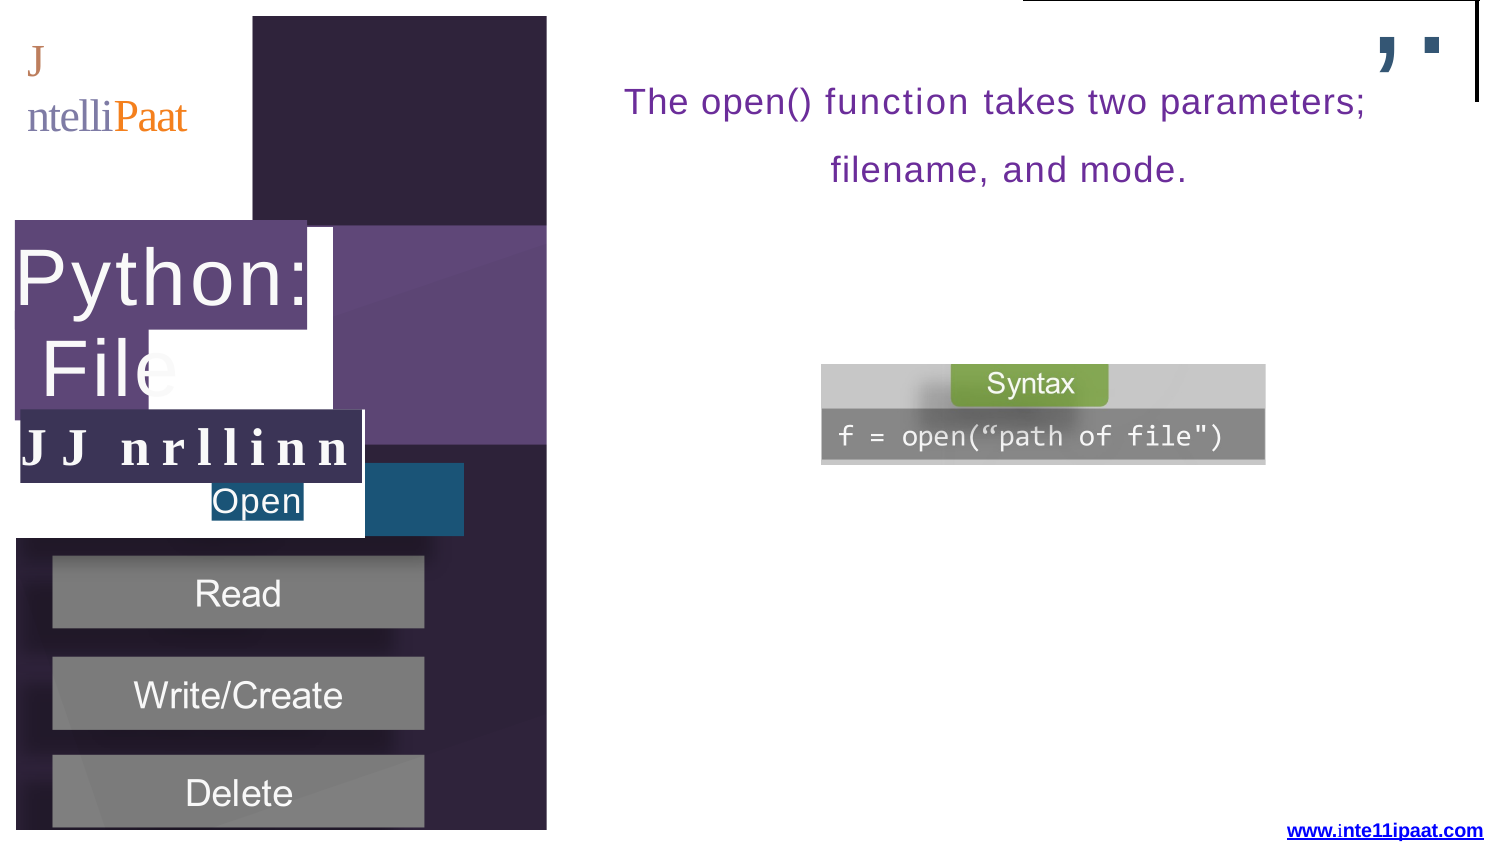

# ,.

J	ntelliPaat
The open() function takes two parameters;  filename, and mode.

Python:  File

JJ nrllinn
Open
www.inte11ipaat.com